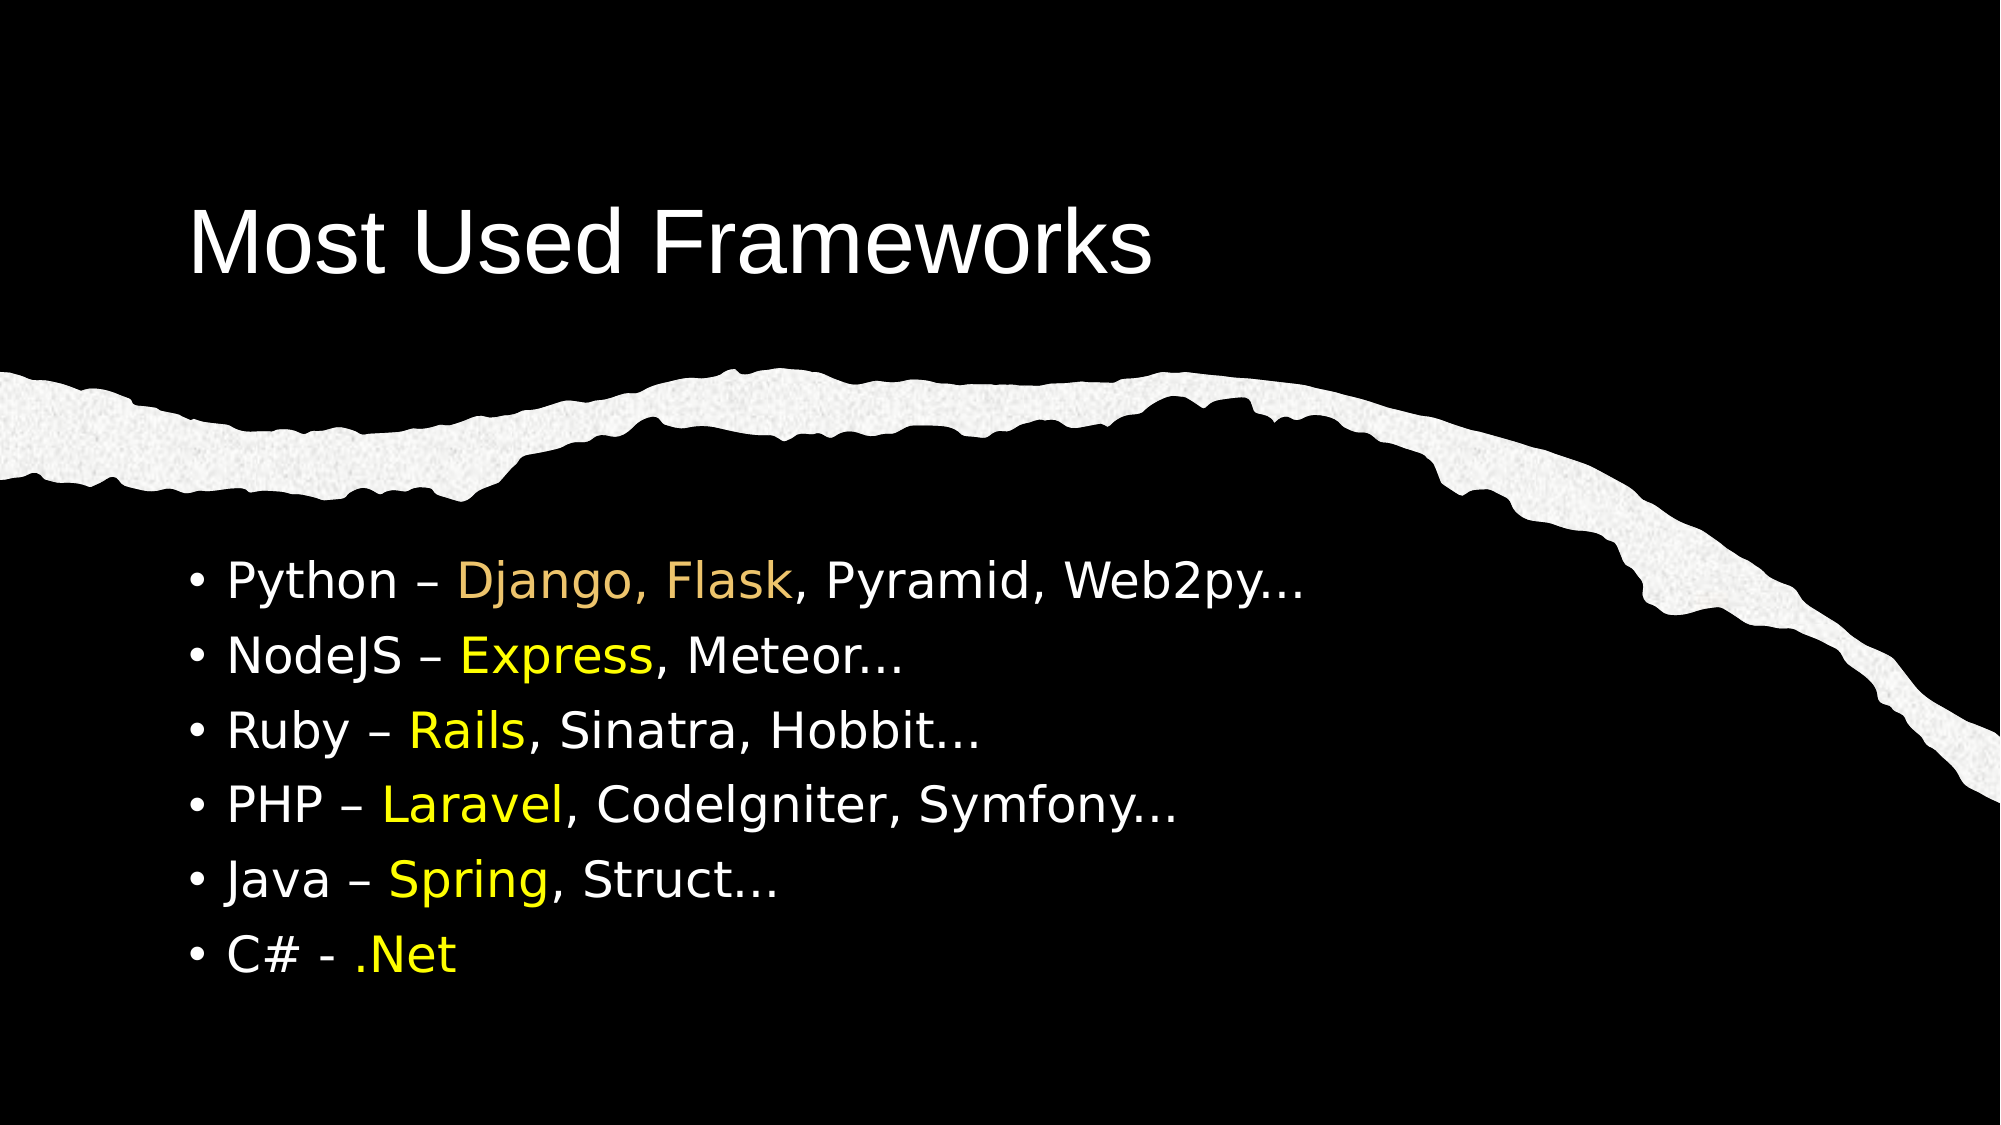

# Most Used Frameworks

Python – Django, Flask, Pyramid, Web2py...
NodeJS – Express, Meteor...
Ruby – Rails, Sinatra, Hobbit...
PHP – Laravel, Codelgniter, Symfony...
Java – Spring, Struct...
C# - .Net